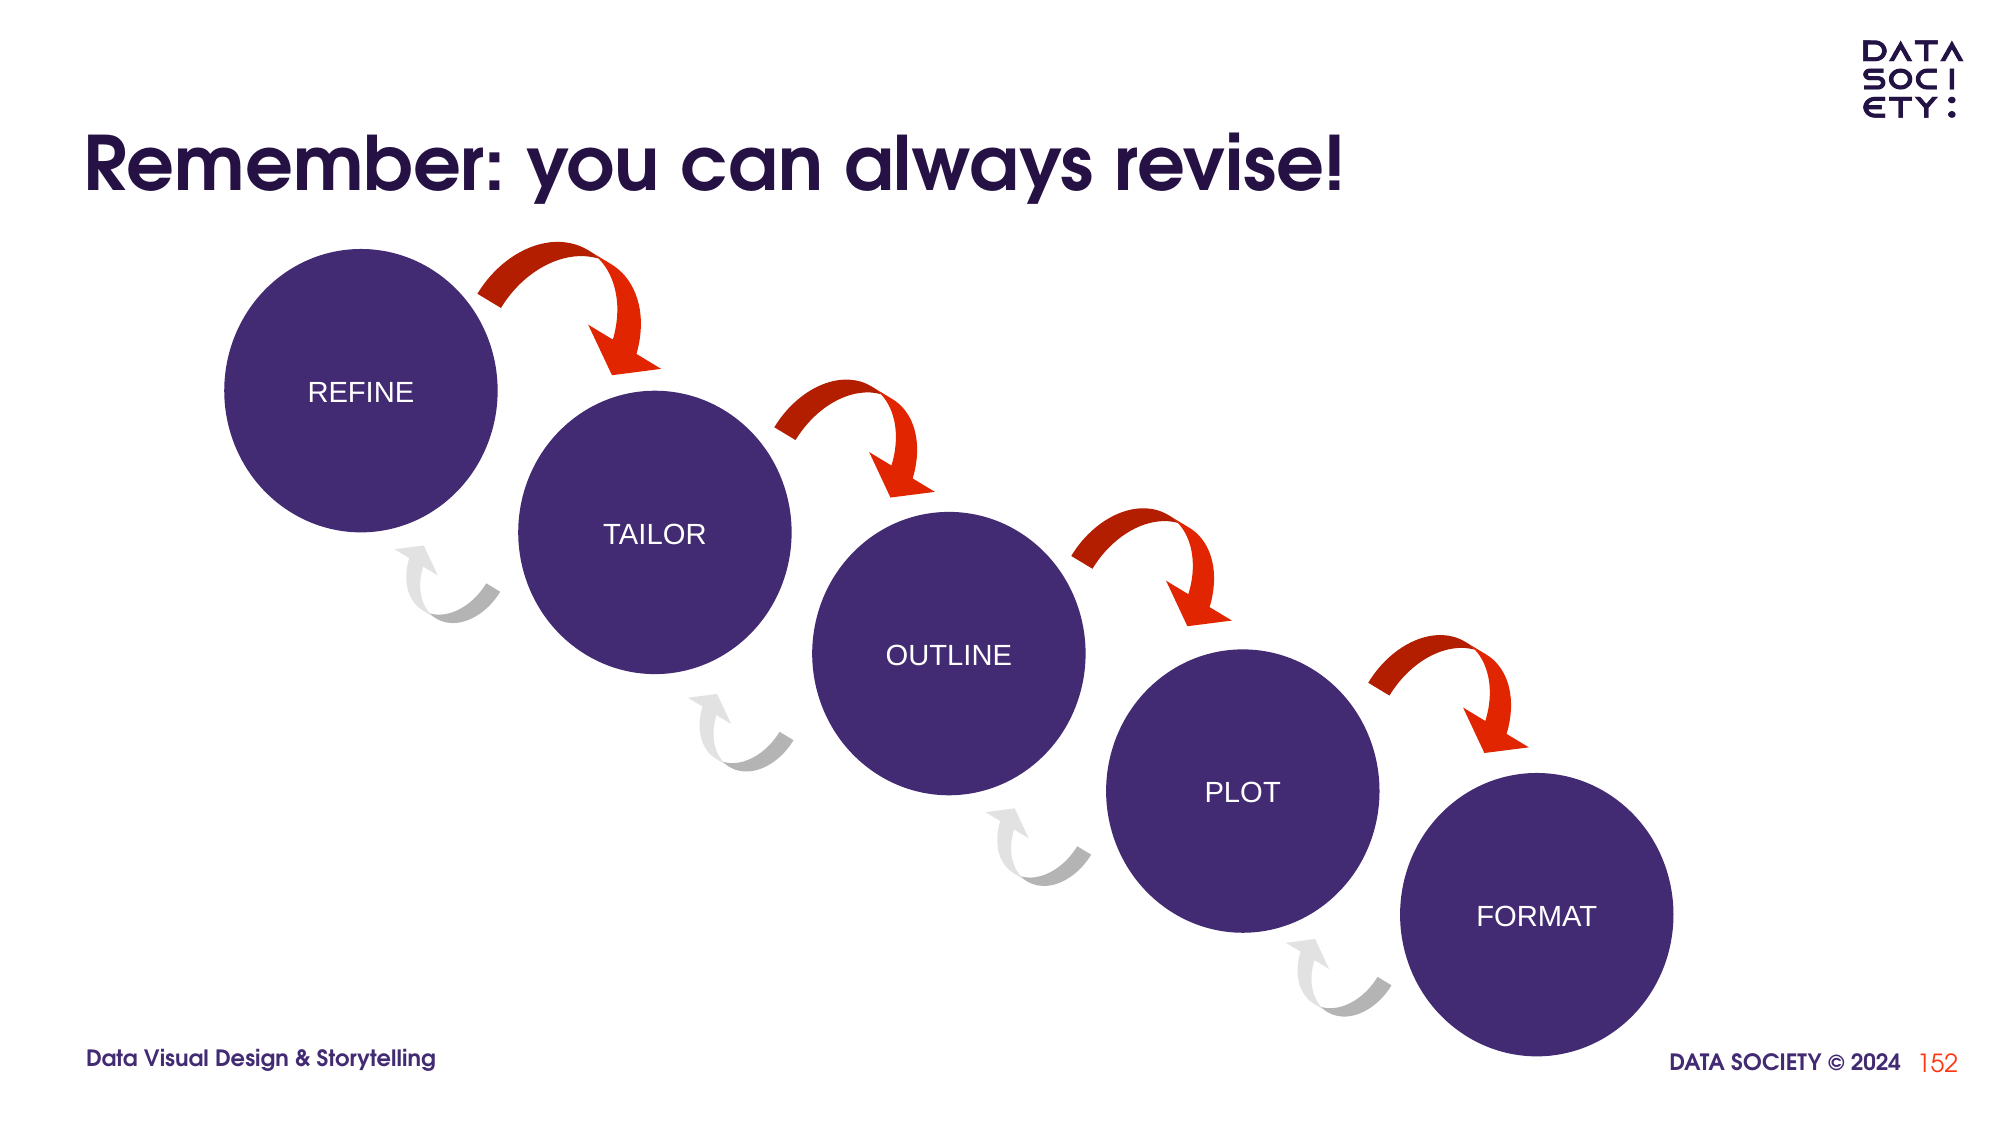

# Remember: you can always revise!
REFINE

TAILOR

OUTLINE

PLOT

FORMAT

152